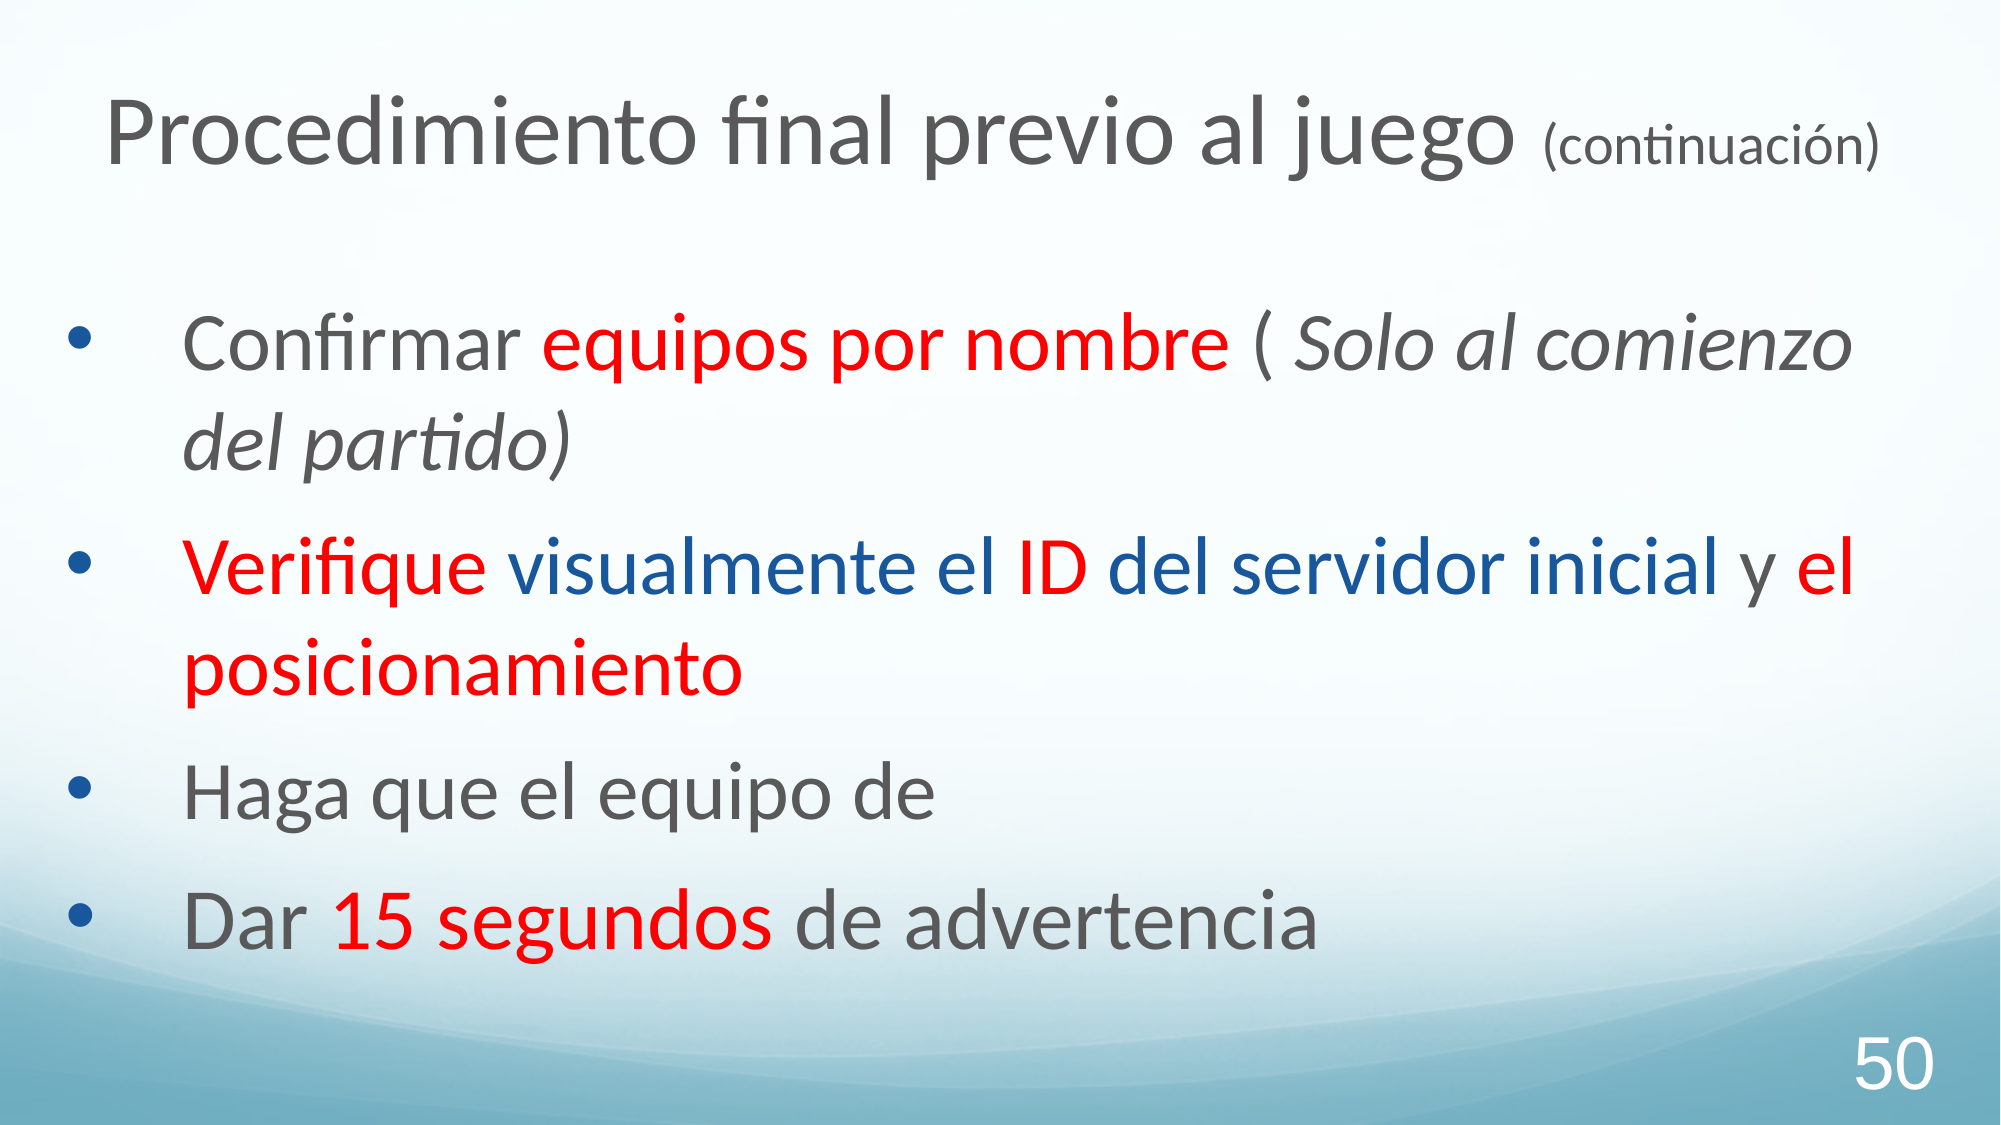

Procedimiento final previo al juego (continuación)
Confirmar equipos por nombre ( Solo al comienzo del partido)
Verifique visualmente el ID del servidor inicial y el posicionamiento
Haga que el equipo de
Dar 15 segundos de advertencia
50